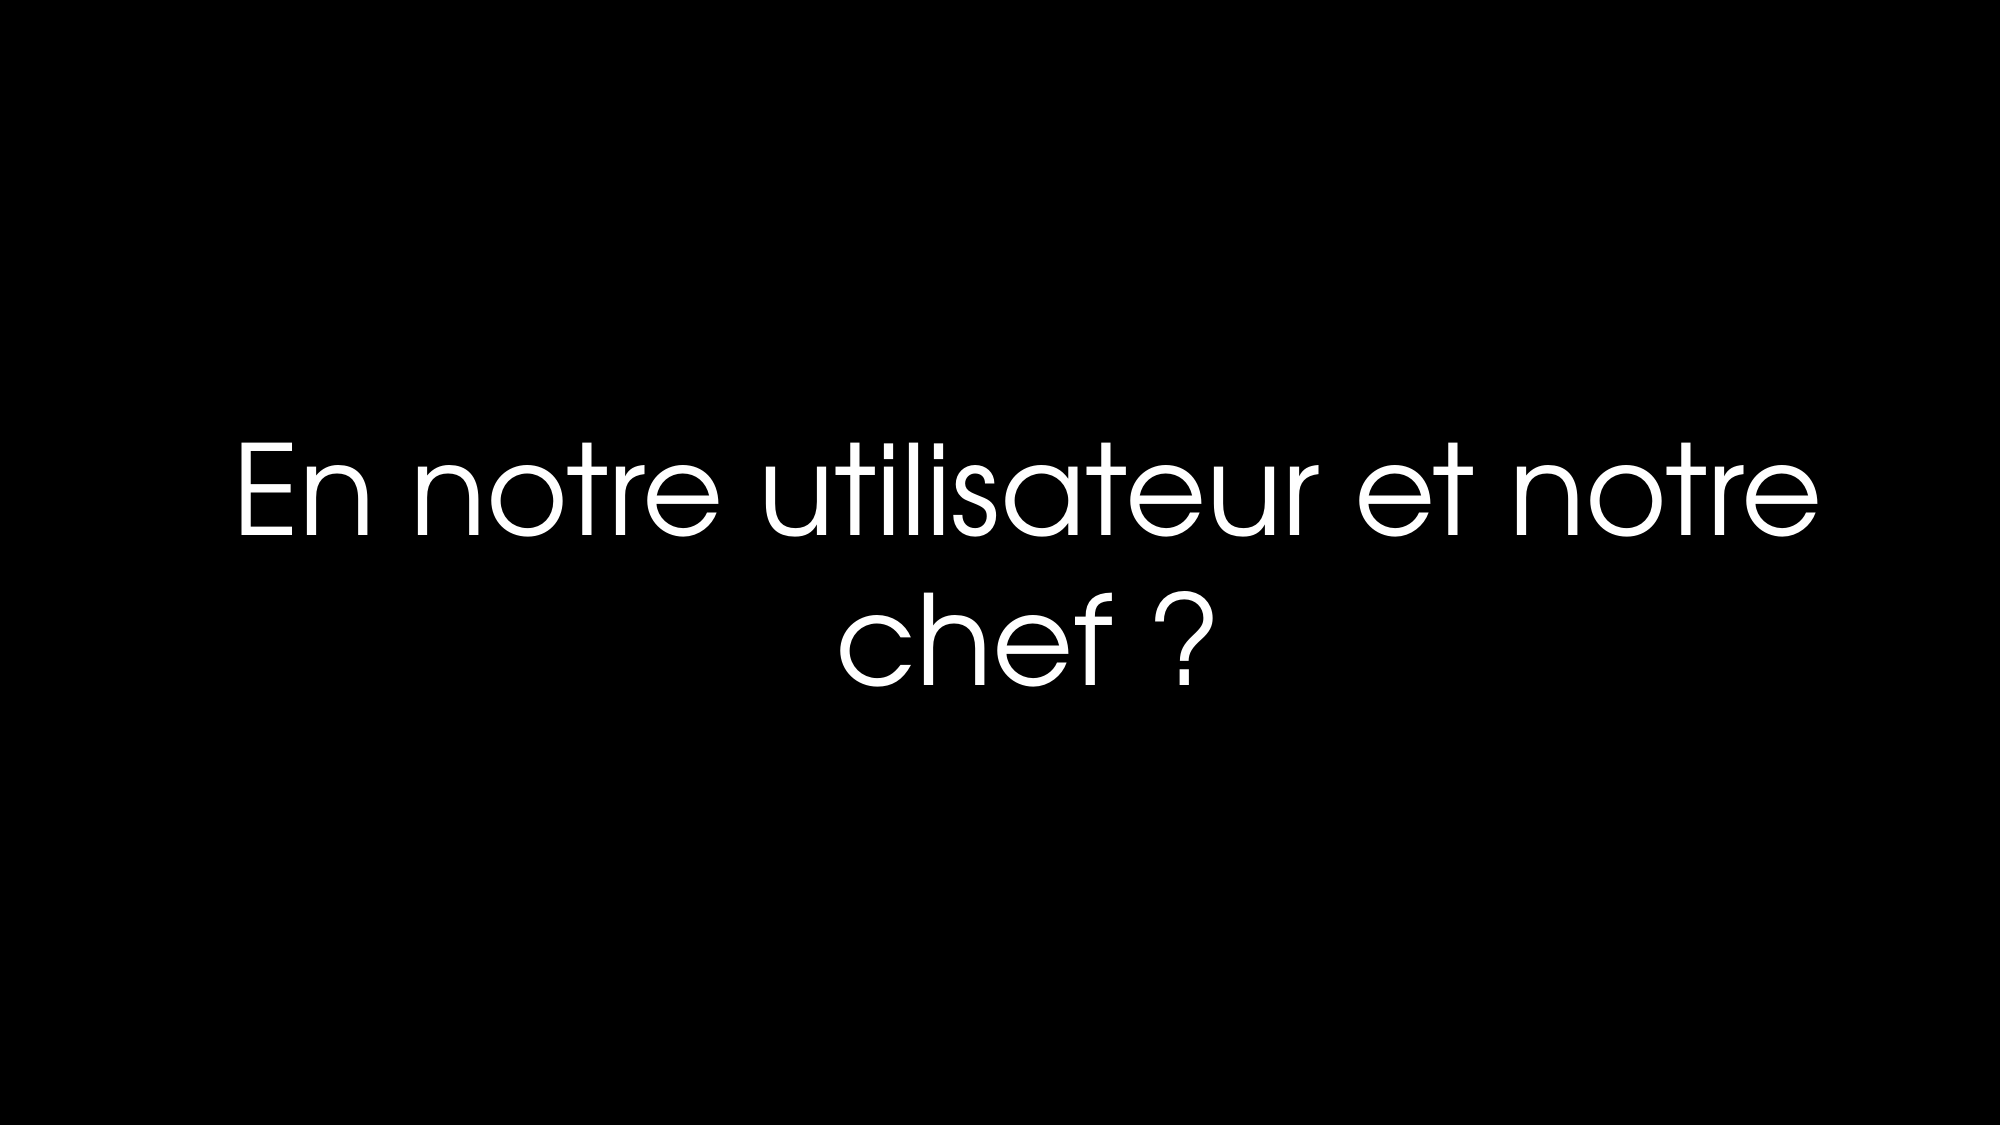

En notre utilisateur et notre chef ?